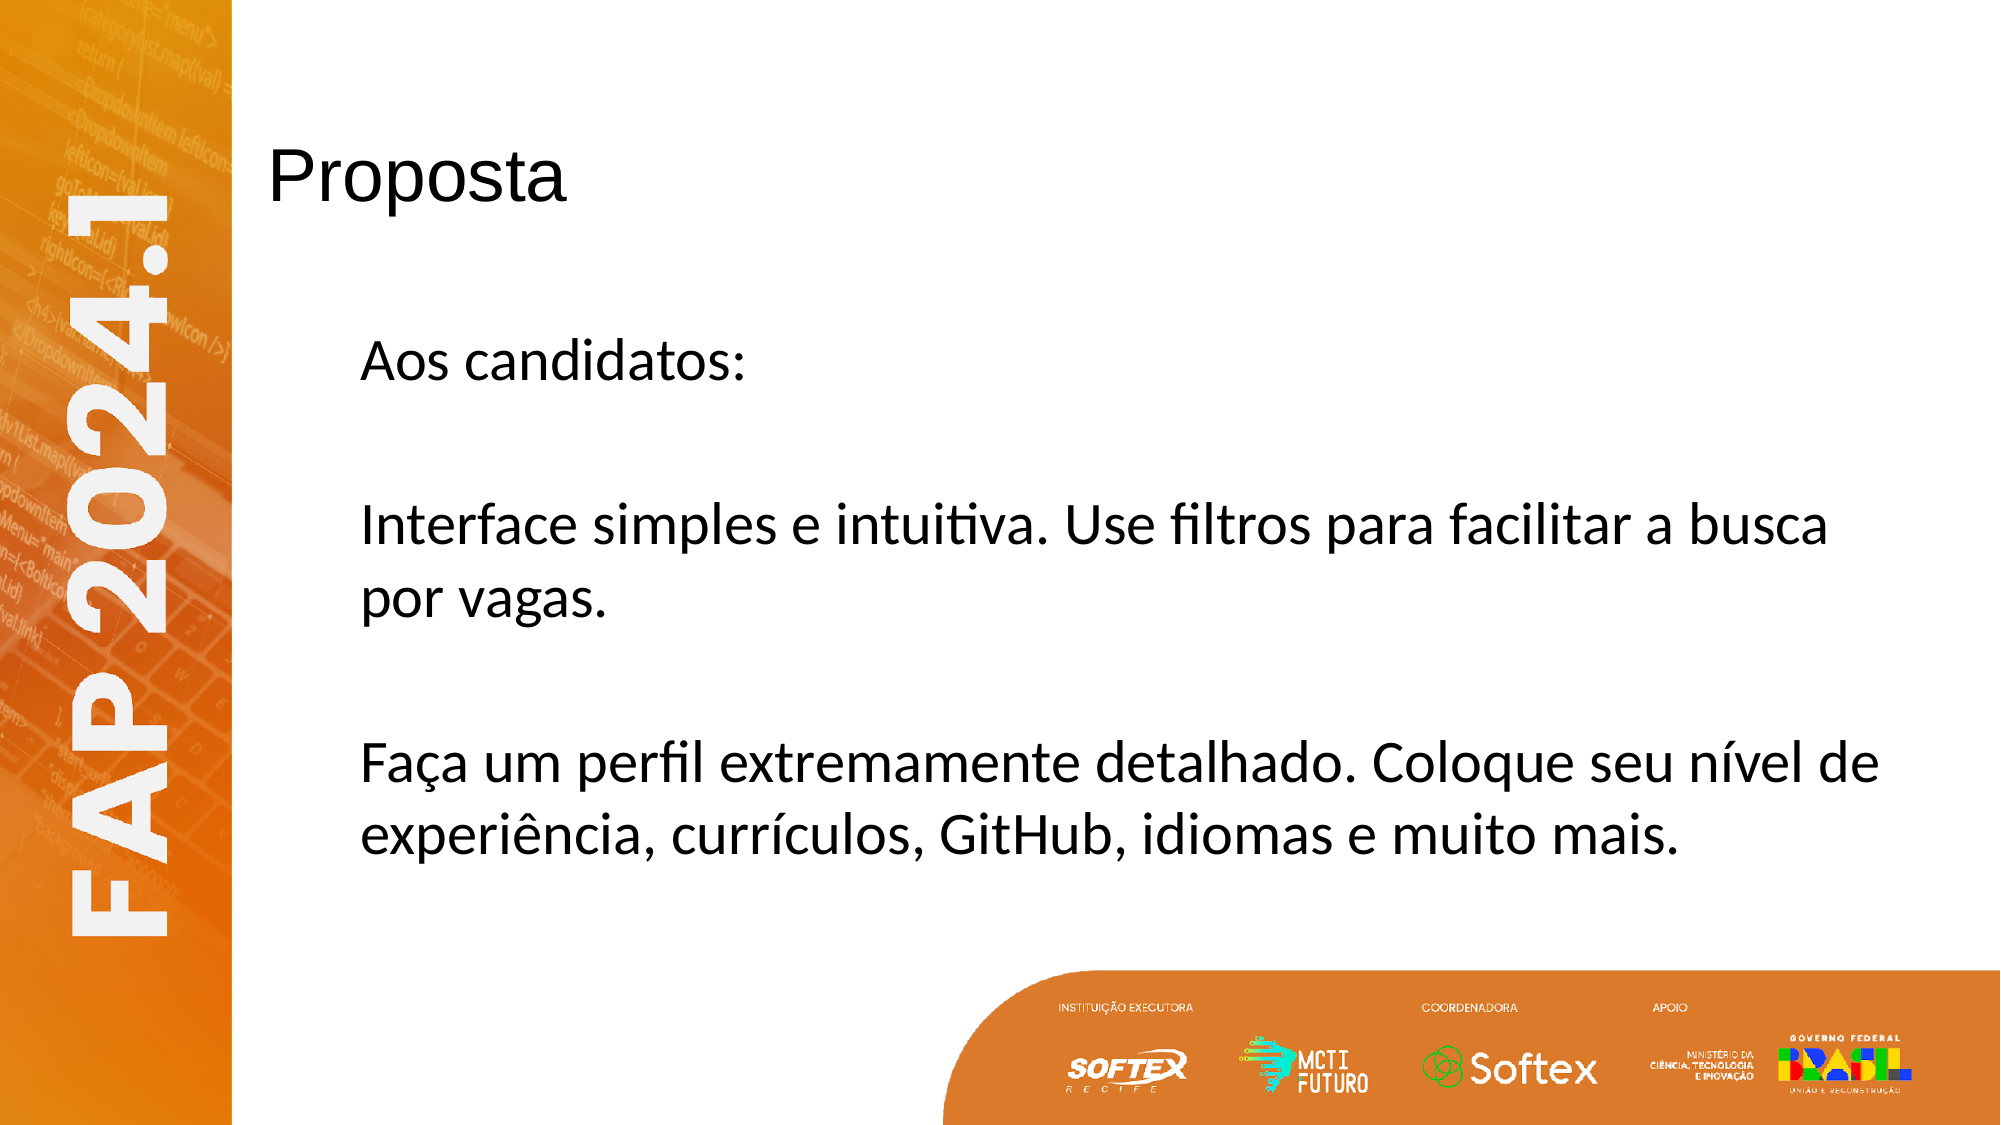

# Proposta
Aos candidatos:

Interface simples e intuitiva. Use filtros para facilitar a busca por vagas.

Faça um perfil extremamente detalhado. Coloque seu nível de experiência, currículos, GitHub, idiomas e muito mais.